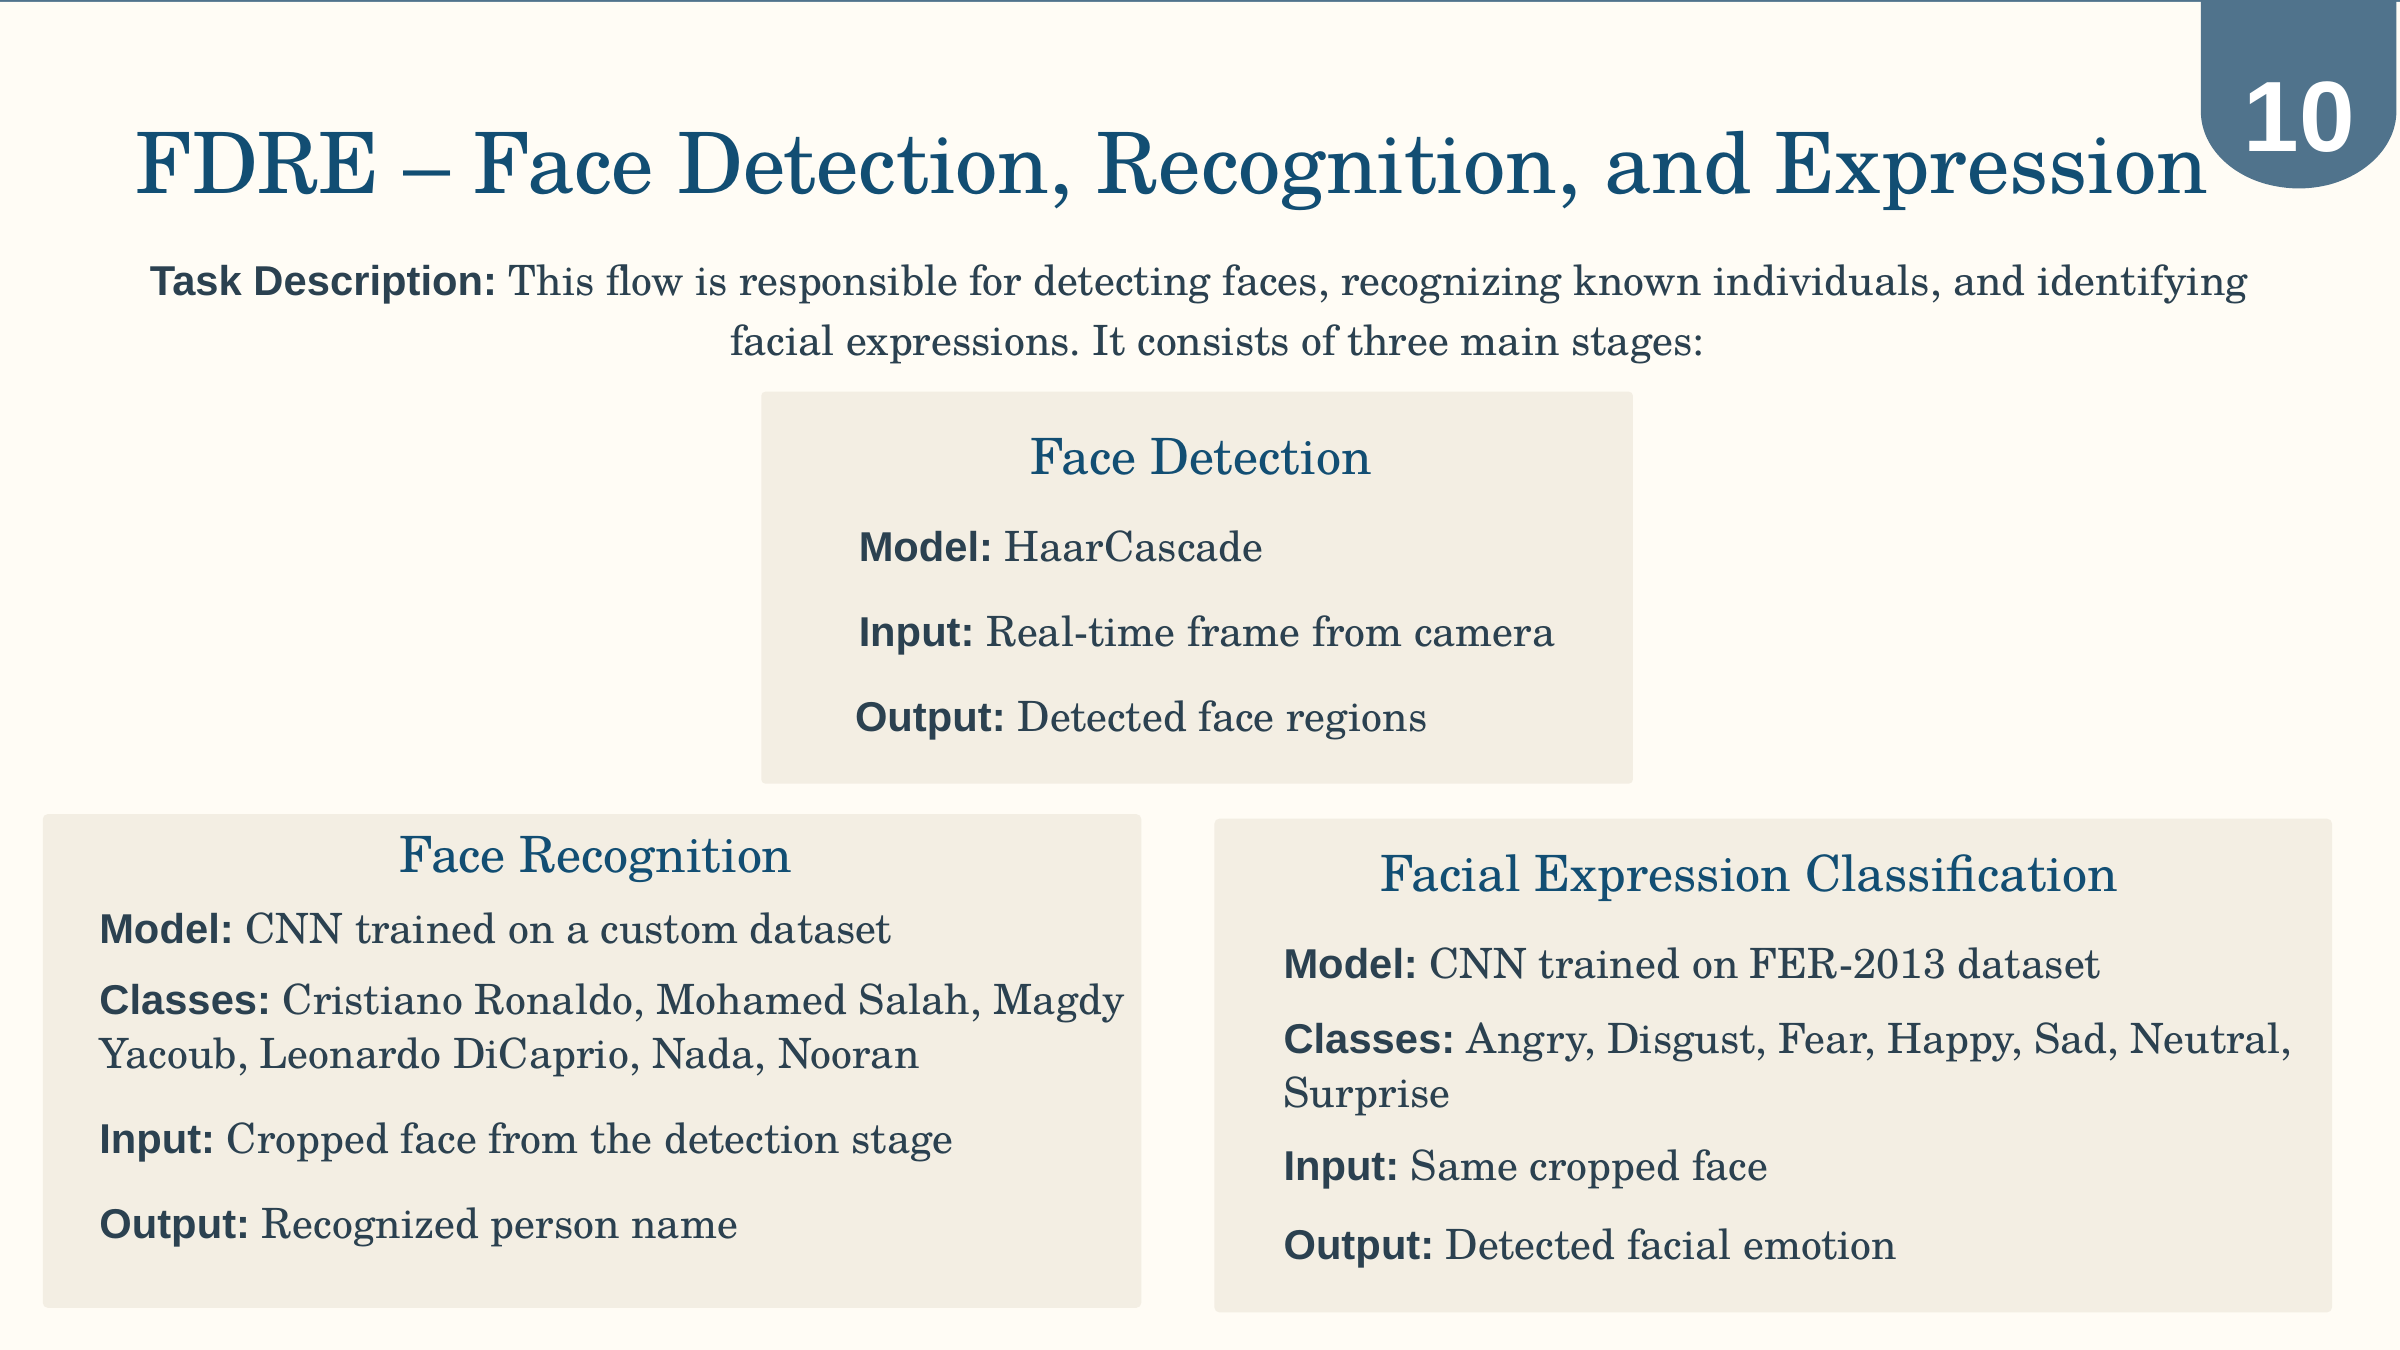

10

FDRE – Face Detection, Recognition, and Expression
Task Description: This flow is responsible for detecting faces, recognizing known individuals, and identifying
facial expressions. It consists of three main stages:

Face Detection
Model: HaarCascade
Input: Real-time frame from camera
Output: Detected face regions

Face Recognition
Model: CNN trained on a custom dataset
Classes: Cristiano Ronaldo, Mohamed Salah, Magdy
Yacoub, Leonardo DiCaprio, Nada, Nooran
Input: Cropped face from the detection stage
Output: Recognized person name
Facial Expression Classification
Model: CNN trained on FER-2013 dataset
Classes: Angry, Disgust, Fear, Happy, Sad, Neutral,
Surprise
Input: Same cropped face
Output: Detected facial emotion